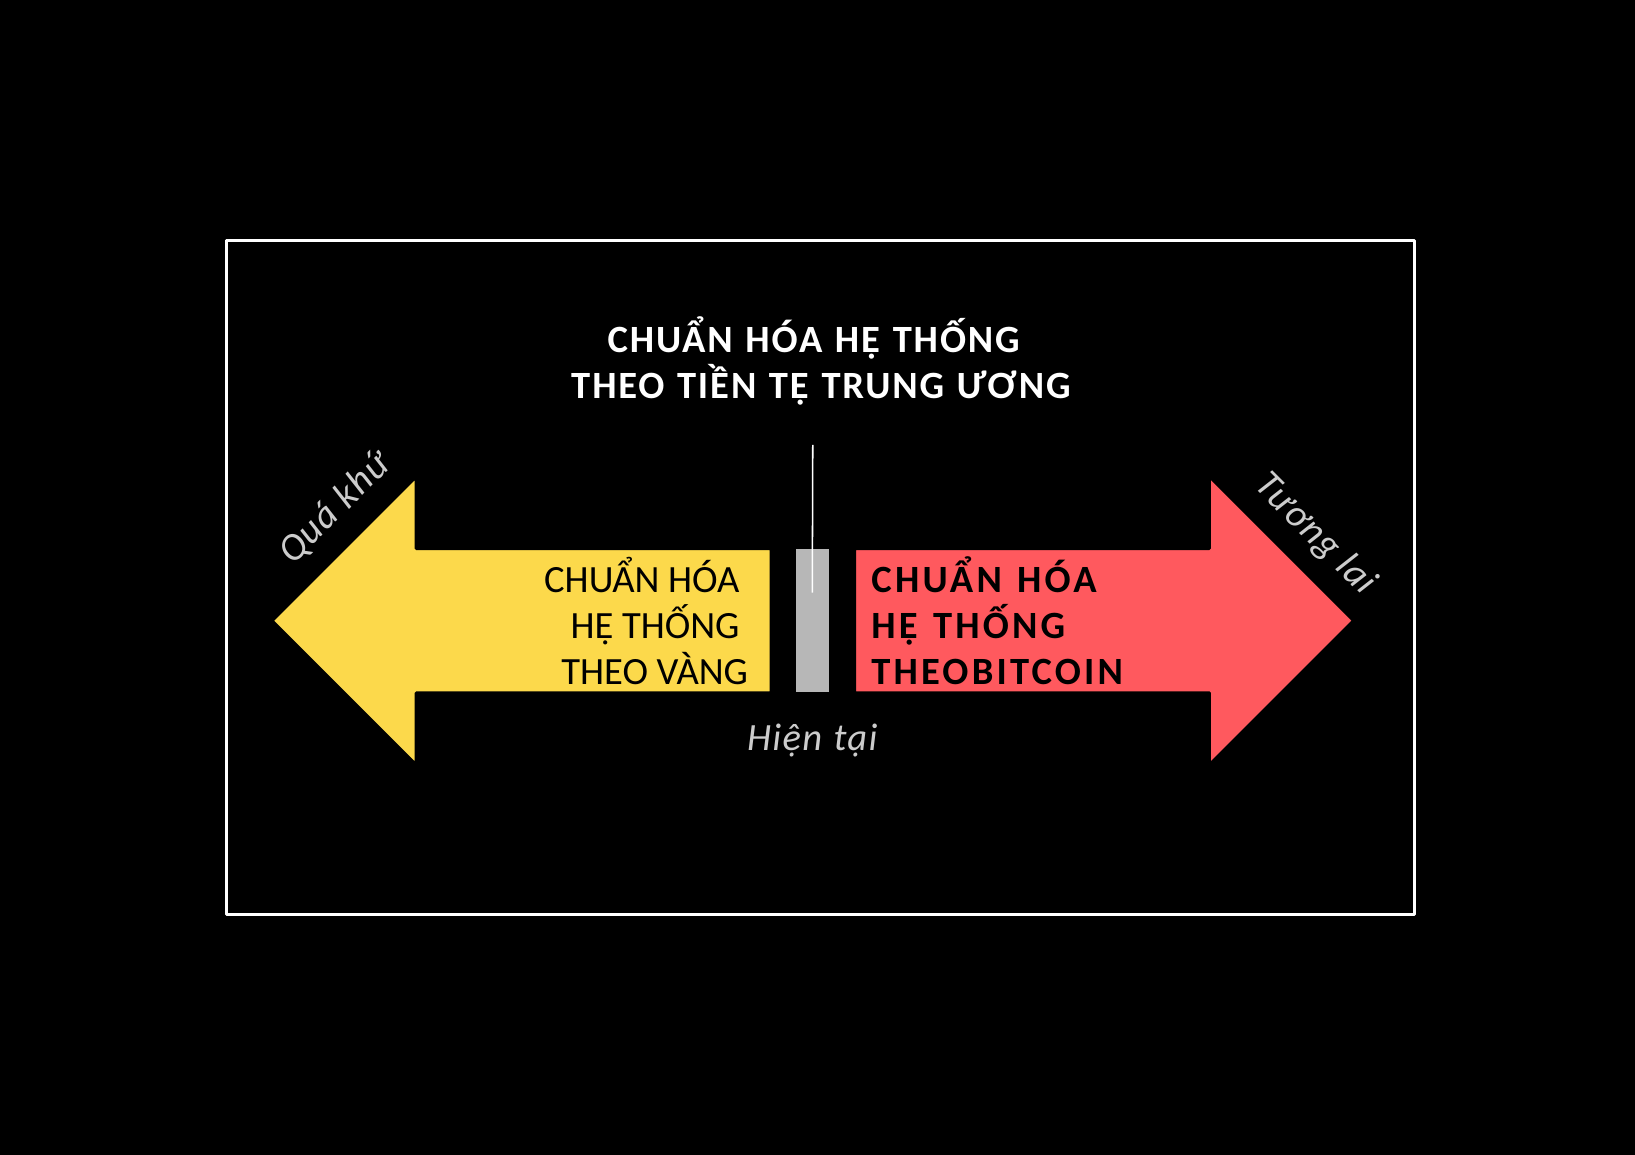

# CHUẨN HÓA HỆ THỐNG THEO TIỀN TỆ TRUNG ƯƠNG

Quá khứ
@anilsaidso
Tương lai

CHUẨN HÓA
HỆ THỐNG
THEO VÀNG
CHUẨN HÓA HỆ THỐNG THEOBITCOIN
Hiện tại